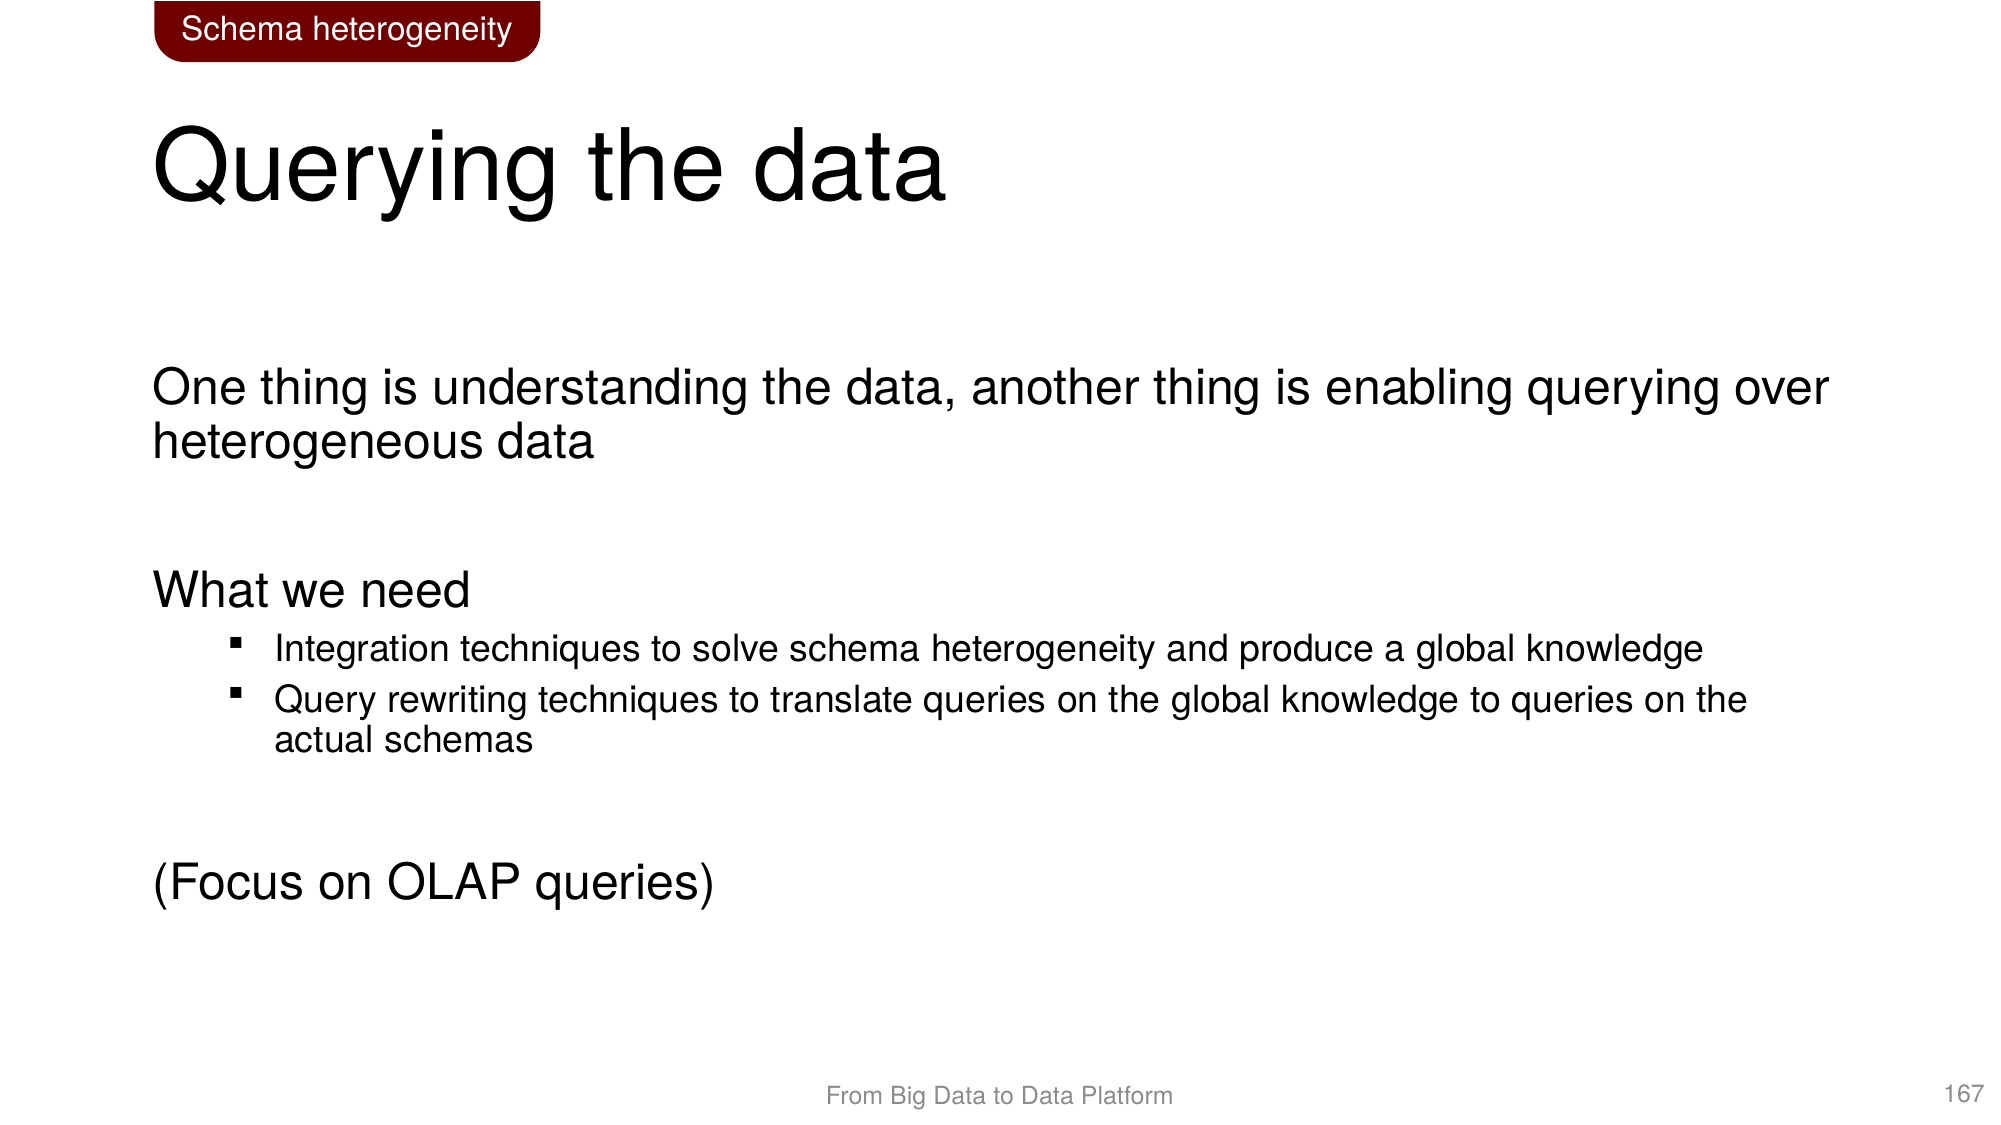

Schema heterogeneity
# Querying the data
One thing is understanding the data, another thing is enabling querying over heterogeneous data

What we need
Integration techniques to solve schema heterogeneity and produce a global knowledge
Query rewriting techniques to translate queries on the global knowledge to queries on the actual schemas

(Focus on OLAP queries)
167